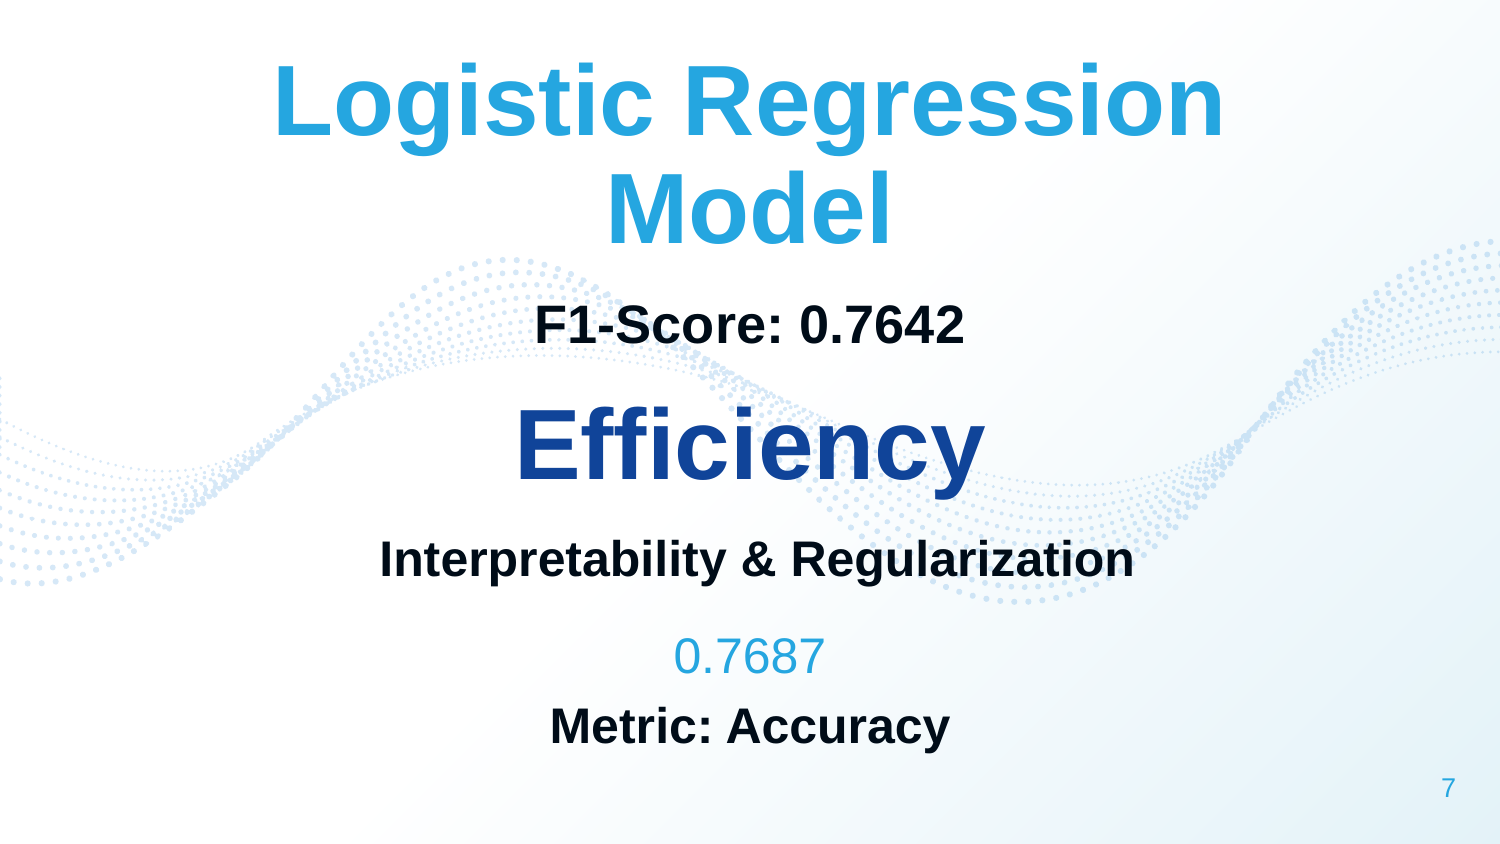

Logistic Regression Model
F1-Score: 0.7642
Efficiency
Interpretability & Regularization
0.7687
Metric: Accuracy
7